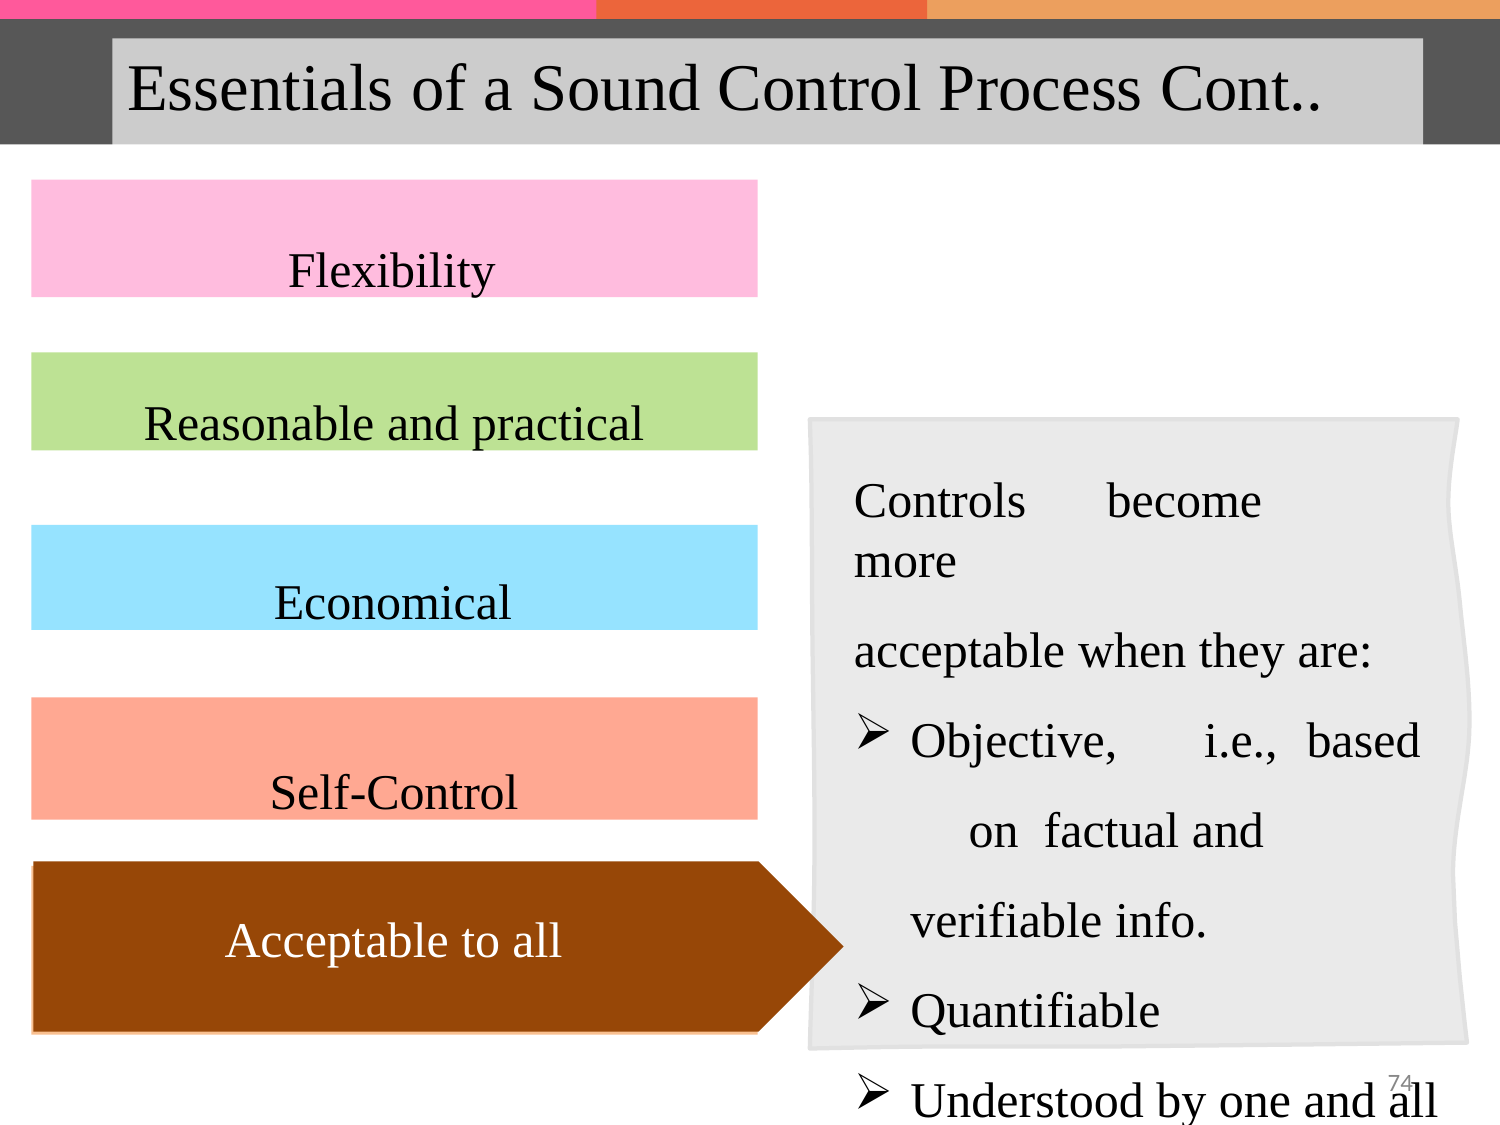

# Essentials of a Sound Control Process Cont..

Flexibility
Reasonable and practical

Controls	become	more
acceptable when they are:
Objective,	i.e.,	based	on  factual and verifiable info.
Quantifiable
Understood by one and all
Economical

Self-Control

Acceptable to all
Acceptable to all
74